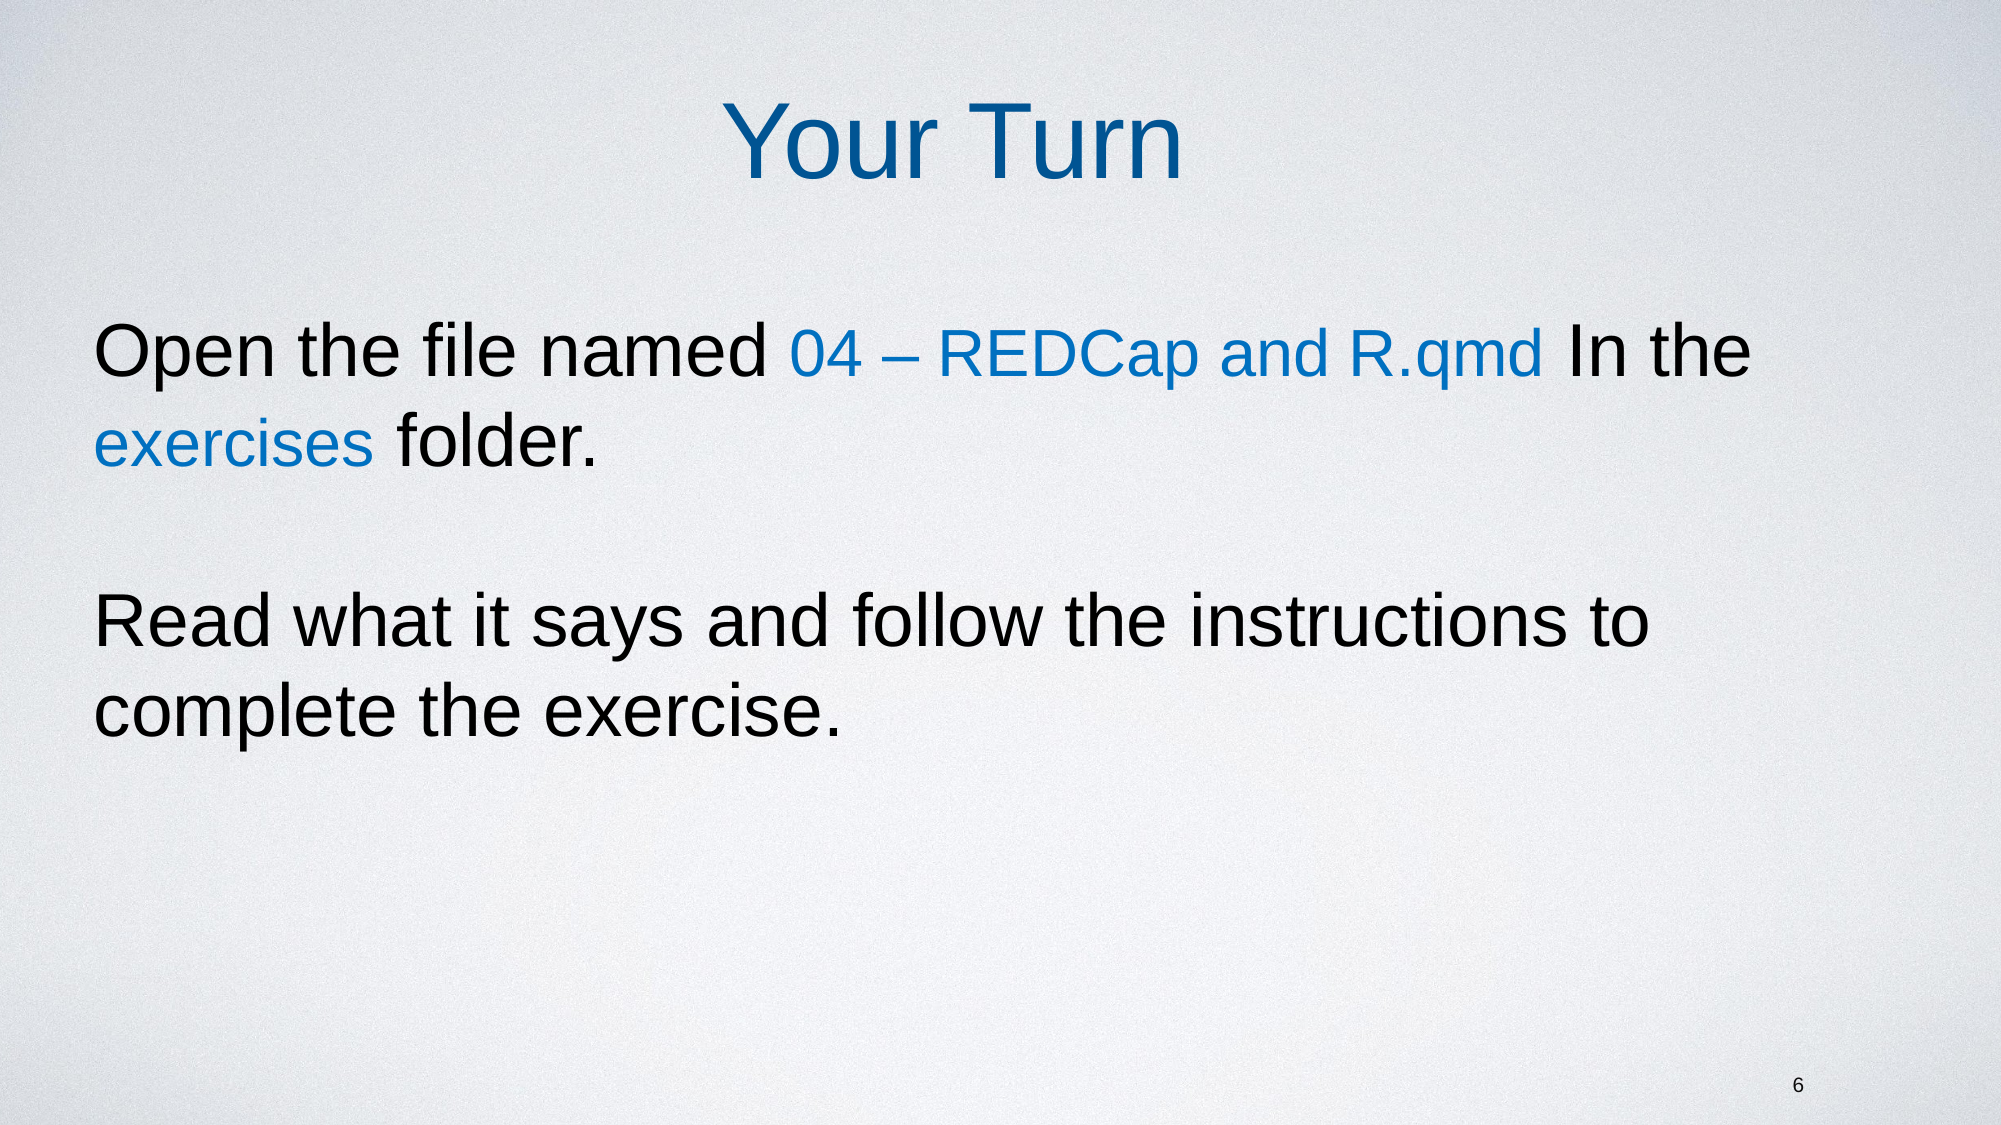

Your Turn
Open the file named 04 – REDCap and R.qmd In the exercises folder.

Read what it says and follow the instructions to complete the exercise.
6